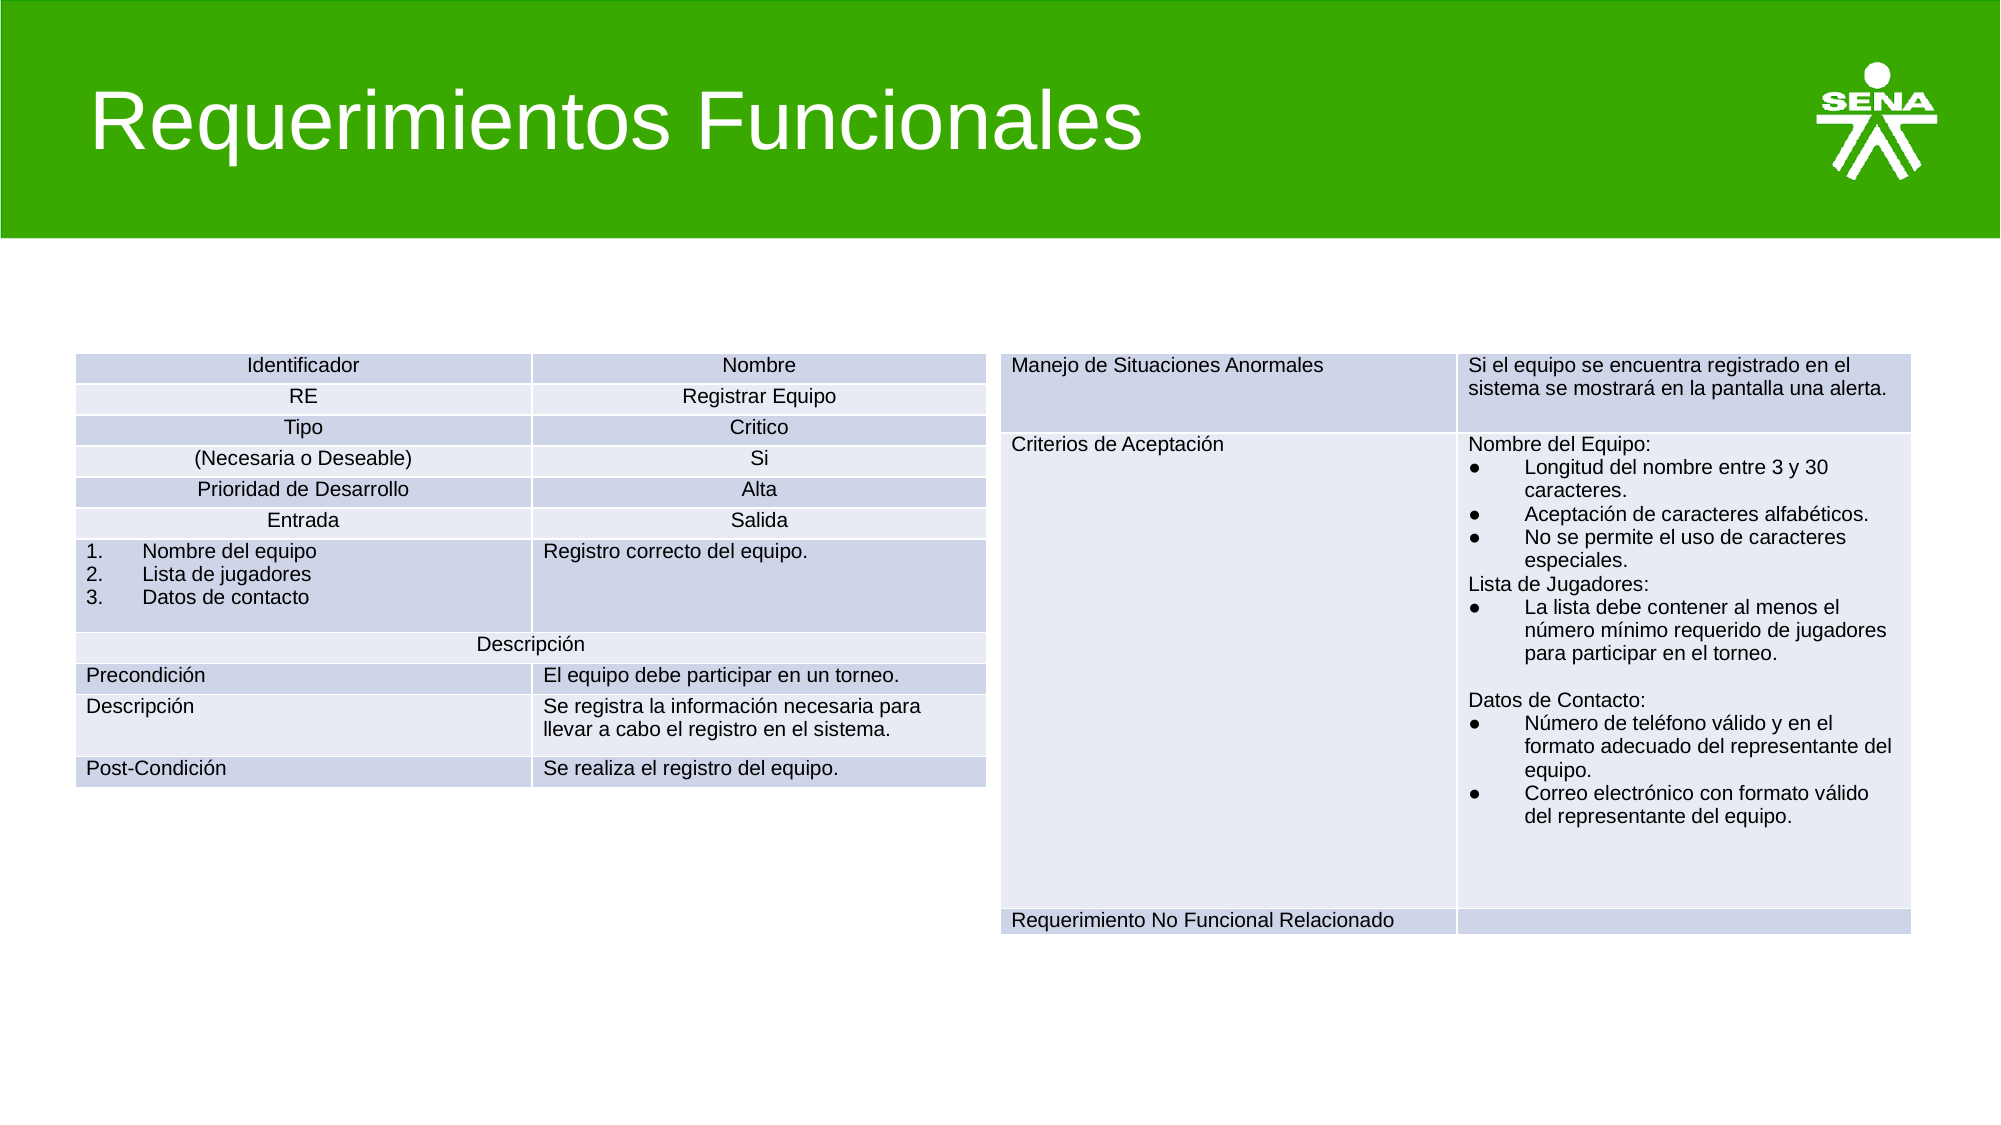

# Requerimientos Funcionales
| Identificador | Nombre |
| --- | --- |
| RE | Registrar Equipo |
| Tipo | Critico |
| (Necesaria o Deseable) | Si |
| Prioridad de Desarrollo | Alta |
| Entrada | Salida |
| Nombre del equipo Lista de jugadores Datos de contacto | Registro correcto del equipo. |
| Descripción |  |
| Precondición | El equipo debe participar en un torneo. |
| Descripción | Se registra la información necesaria para llevar a cabo el registro en el sistema. |
| Post-Condición | Se realiza el registro del equipo. |
| Manejo de Situaciones Anormales | Si el equipo se encuentra registrado en el sistema se mostrará en la pantalla una alerta. |
| --- | --- |
| Criterios de Aceptación | Nombre del Equipo: Longitud del nombre entre 3 y 30 caracteres. Aceptación de caracteres alfabéticos. No se permite el uso de caracteres especiales. Lista de Jugadores: La lista debe contener al menos el número mínimo requerido de jugadores para participar en el torneo.   Datos de Contacto: Número de teléfono válido y en el formato adecuado del representante del equipo. Correo electrónico con formato válido del representante del equipo. |
| Requerimiento No Funcional Relacionado |  |